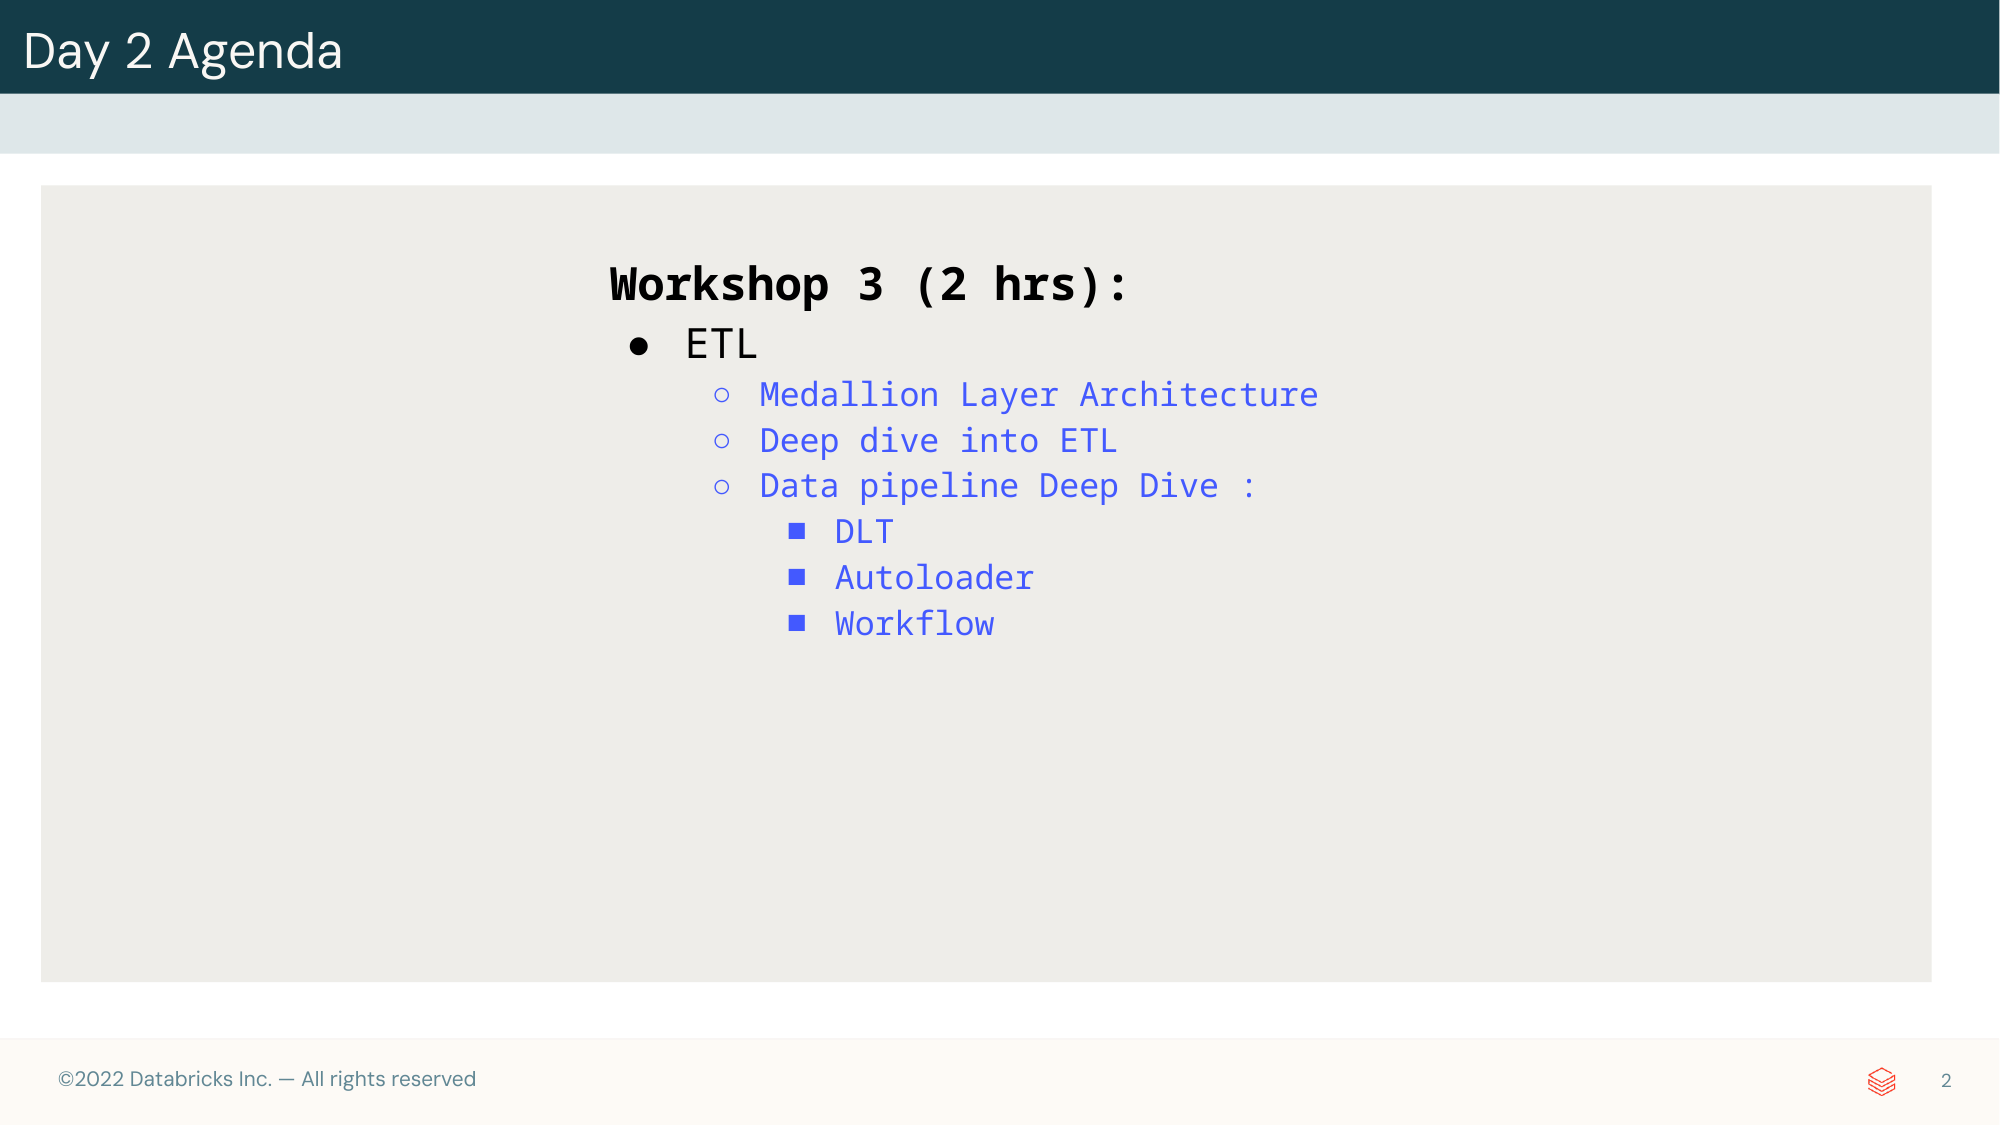

Day 2 Agenda

Workshop 3 (2 hrs):
ETL
Medallion Layer Architecture
Deep dive into ETL
Data pipeline Deep Dive :
DLT
Autoloader
Workflow

2